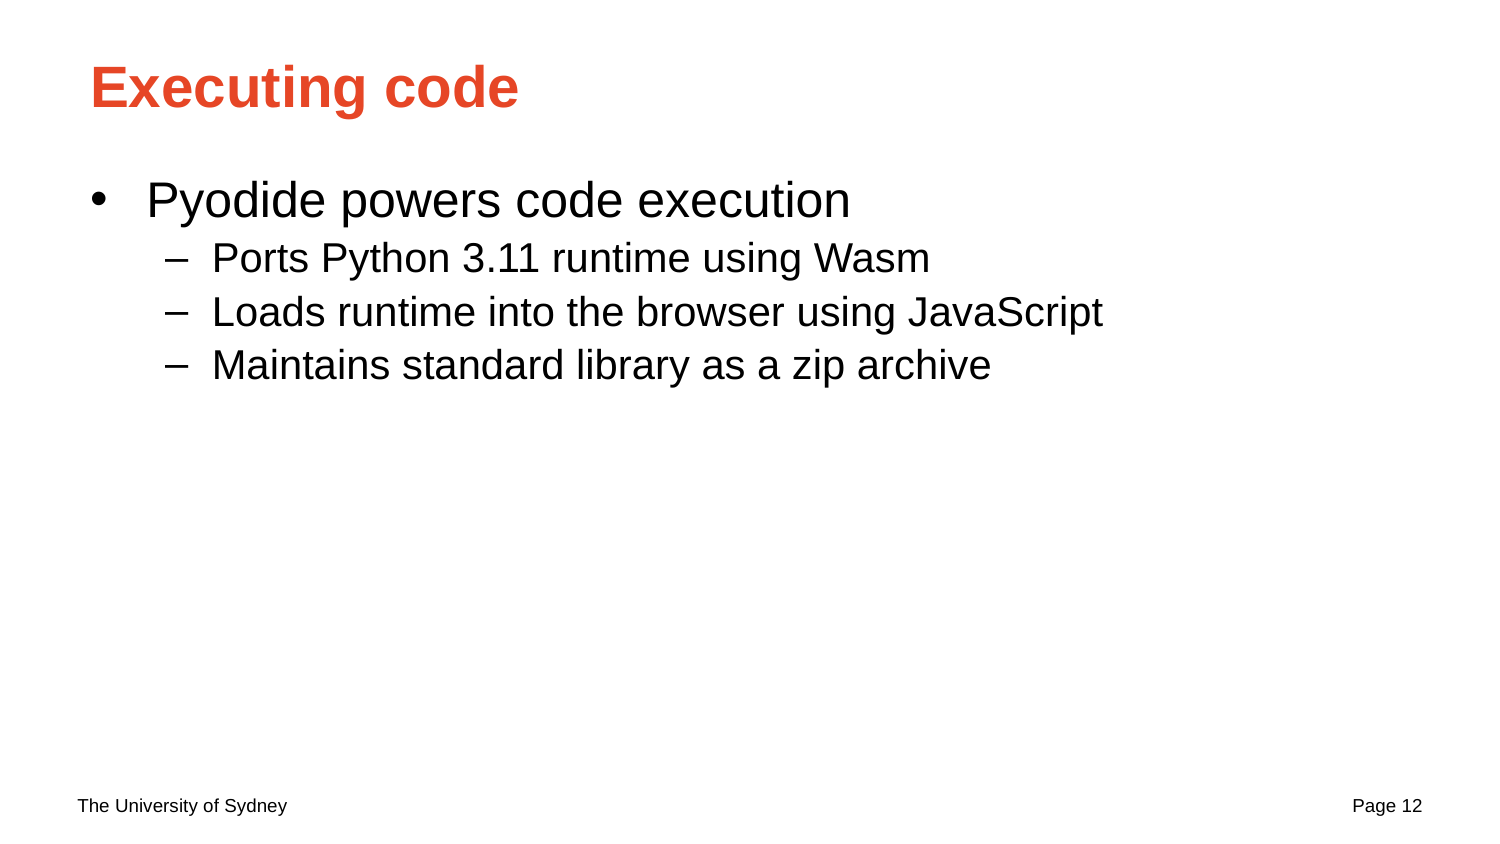

# Executing code
Pyodide powers code execution
Ports Python 3.11 runtime using Wasm
Loads runtime into the browser using JavaScript
Maintains standard library as a zip archive